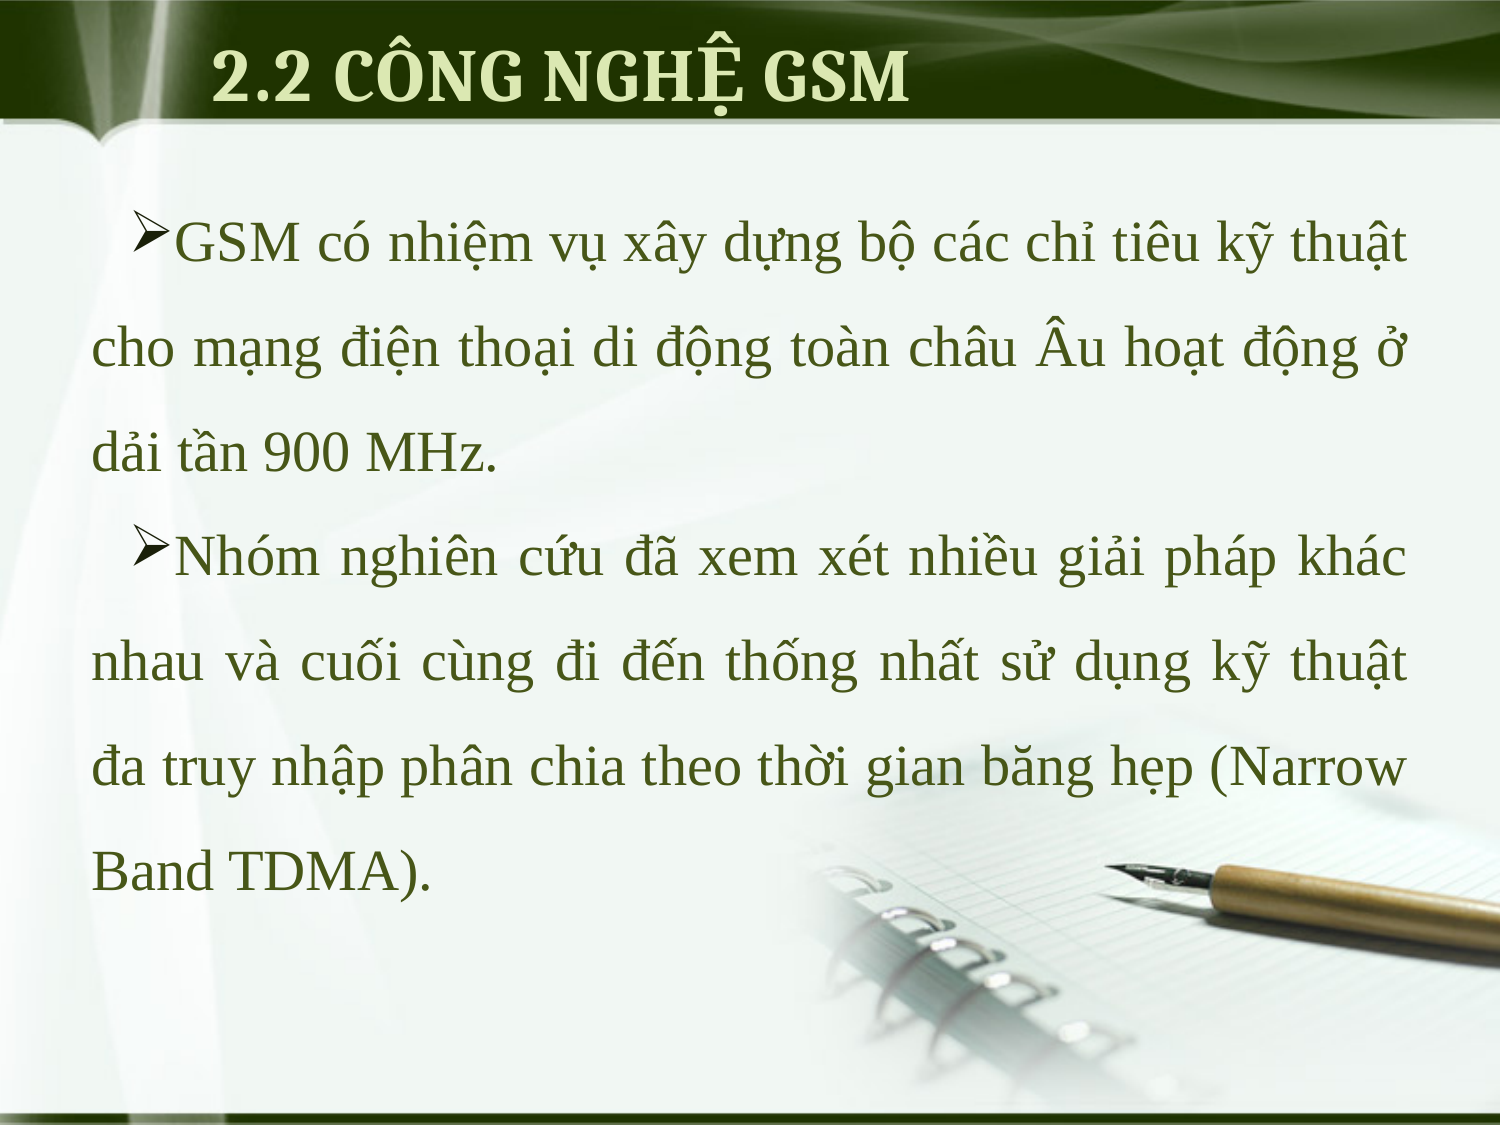

# 2.2 CÔNG NGHỆ GSM
GSM có nhiệm vụ xây dựng bộ các chỉ tiêu kỹ thuật cho mạng điện thoại di động toàn châu Âu hoạt động ở dải tần 900 MHz.
Nhóm nghiên cứu đã xem xét nhiều giải pháp khác nhau và cuối cùng đi đến thống nhất sử dụng kỹ thuật đa truy nhập phân chia theo thời gian băng hẹp (Narrow Band TDMA).